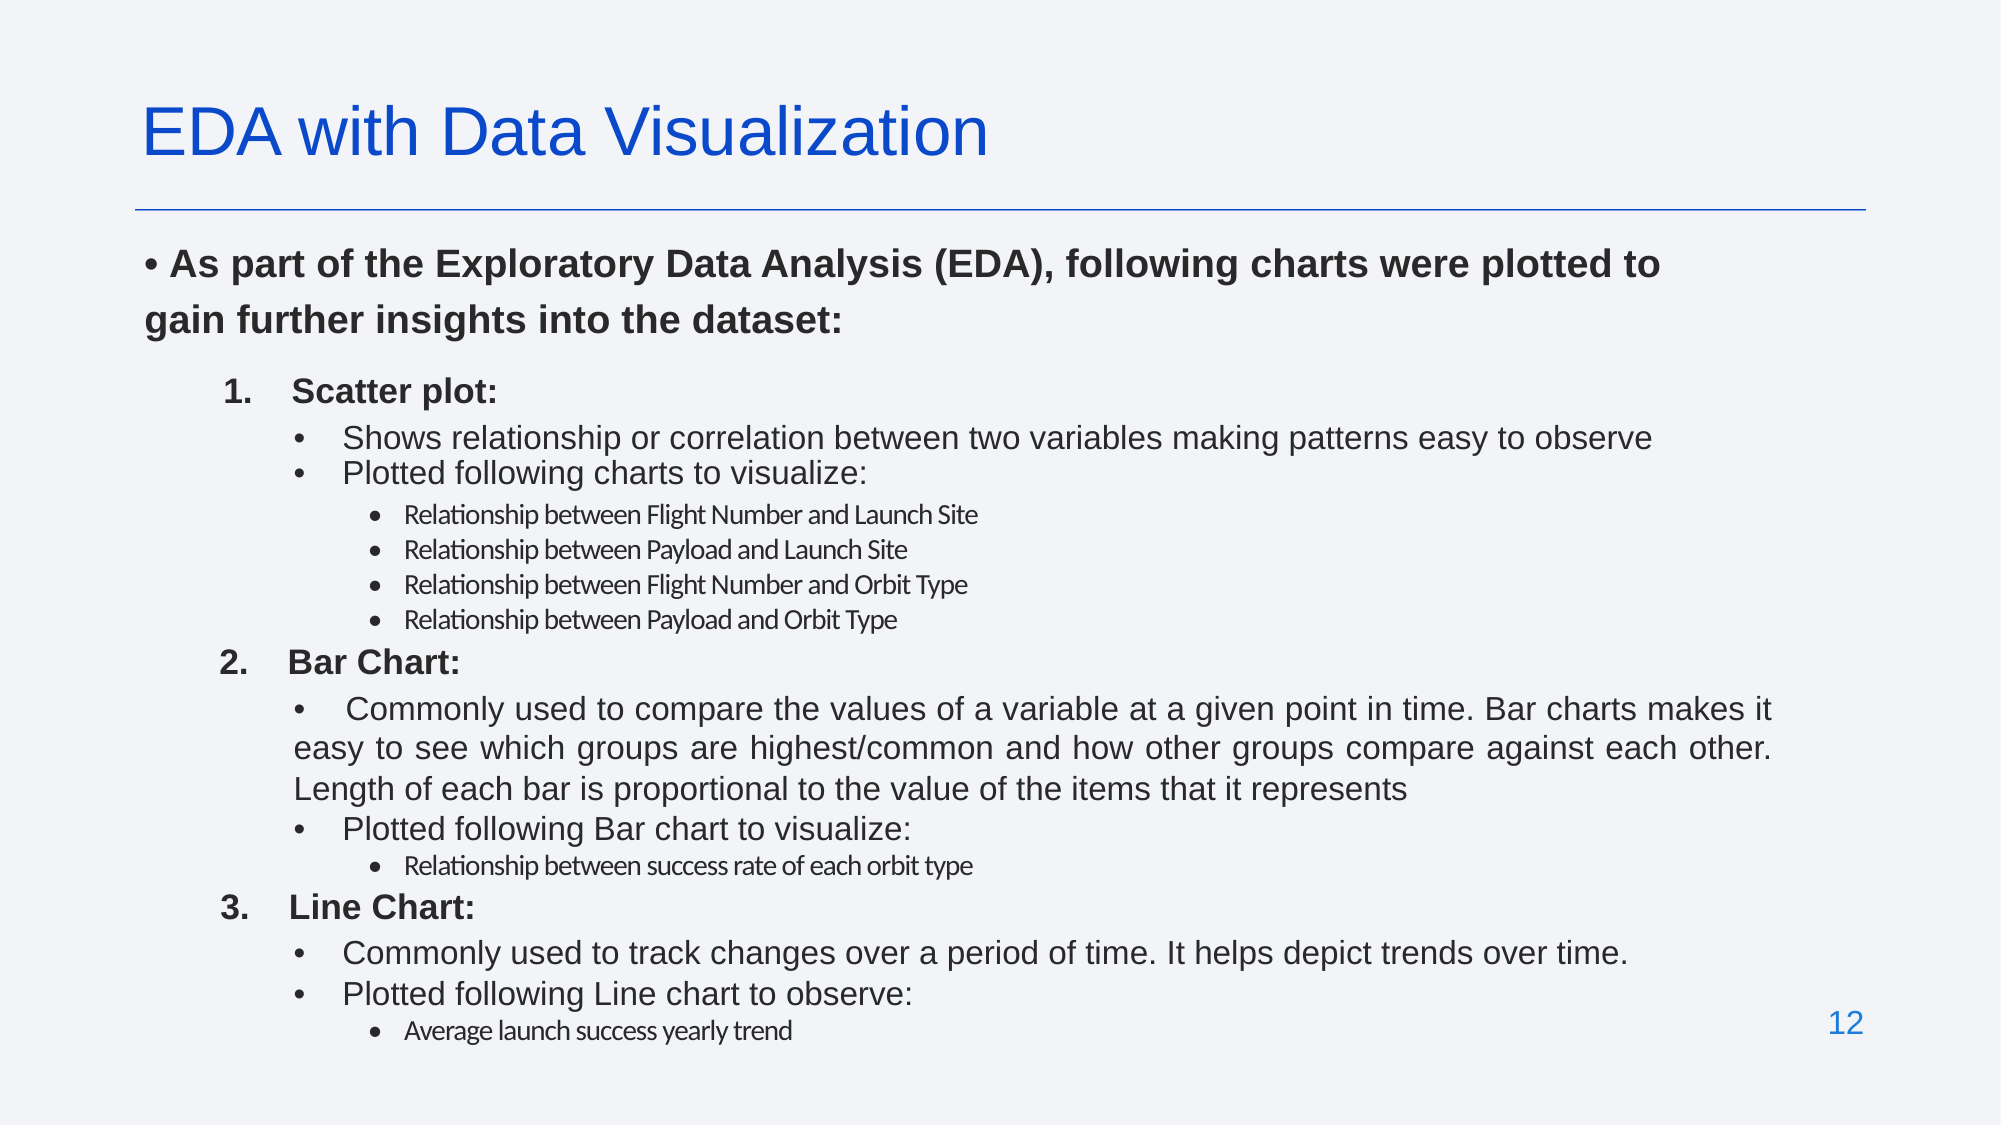

EDA with Data Visualization
• As part of the Exploratory Data Analysis (EDA), following charts were plotted to gain further insights into the dataset:
1.    Scatter plot:
•    Shows relationship or correlation between two variables making patterns easy to observe
•    Plotted following charts to visualize:
•    Relationship between Flight Number and Launch Site
•    Relationship between Payload and Launch Site
•    Relationship between Flight Number and Orbit Type
•    Relationship between Payload and Orbit Type
2.    Bar Chart:
•    Commonly used to compare the values of a variable at a given point in time. Bar charts makes it easy to see which groups are highest/common and how other groups compare against each other. Length of each bar is proportional to the value of the items that it represents
•    Plotted following Bar chart to visualize:
•    Relationship between success rate of each orbit type
3.    Line Chart:
•    Commonly used to track changes over a period of time. It helps depict trends over time.
•    Plotted following Line chart to observe:
12
•    Average launch success yearly trend